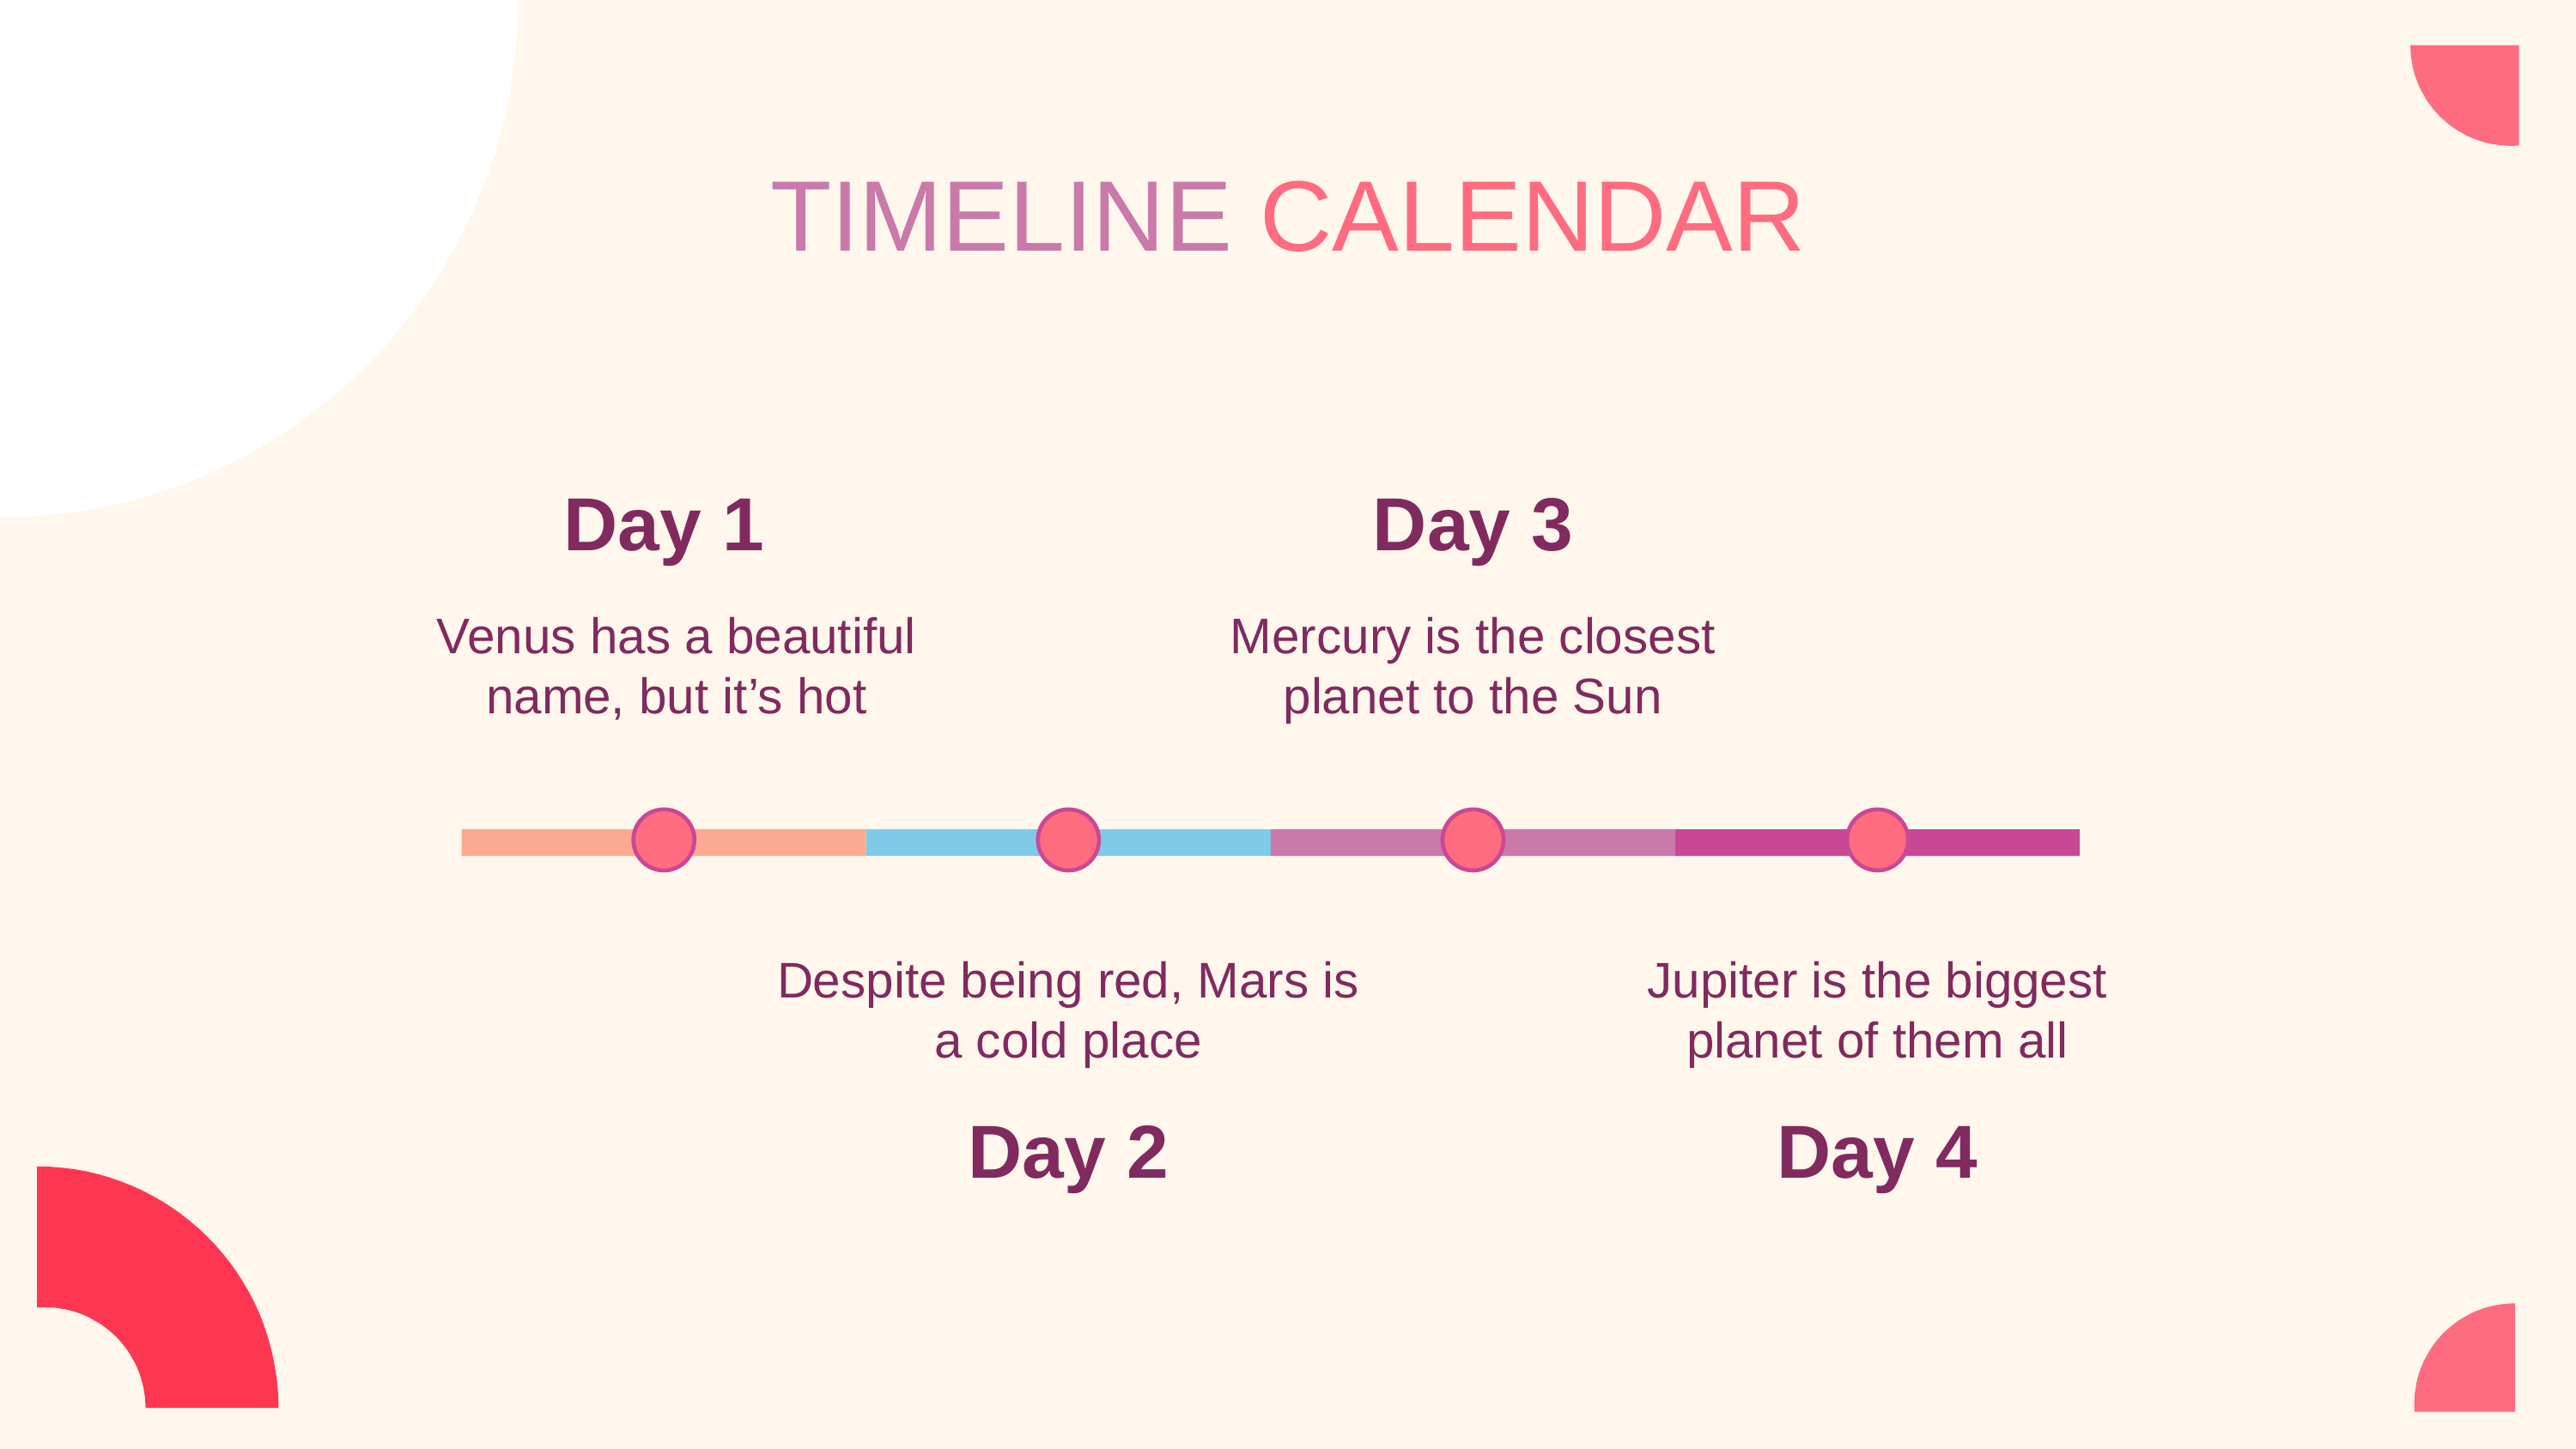

# TIMELINE CALENDAR
Day 1
Day 3
Mercury is the closest planet to the Sun
Venus has a beautiful name, but it’s hot

Despite being red, Mars is a cold place
Jupiter is the biggest planet of them all
Day 2
Day 4